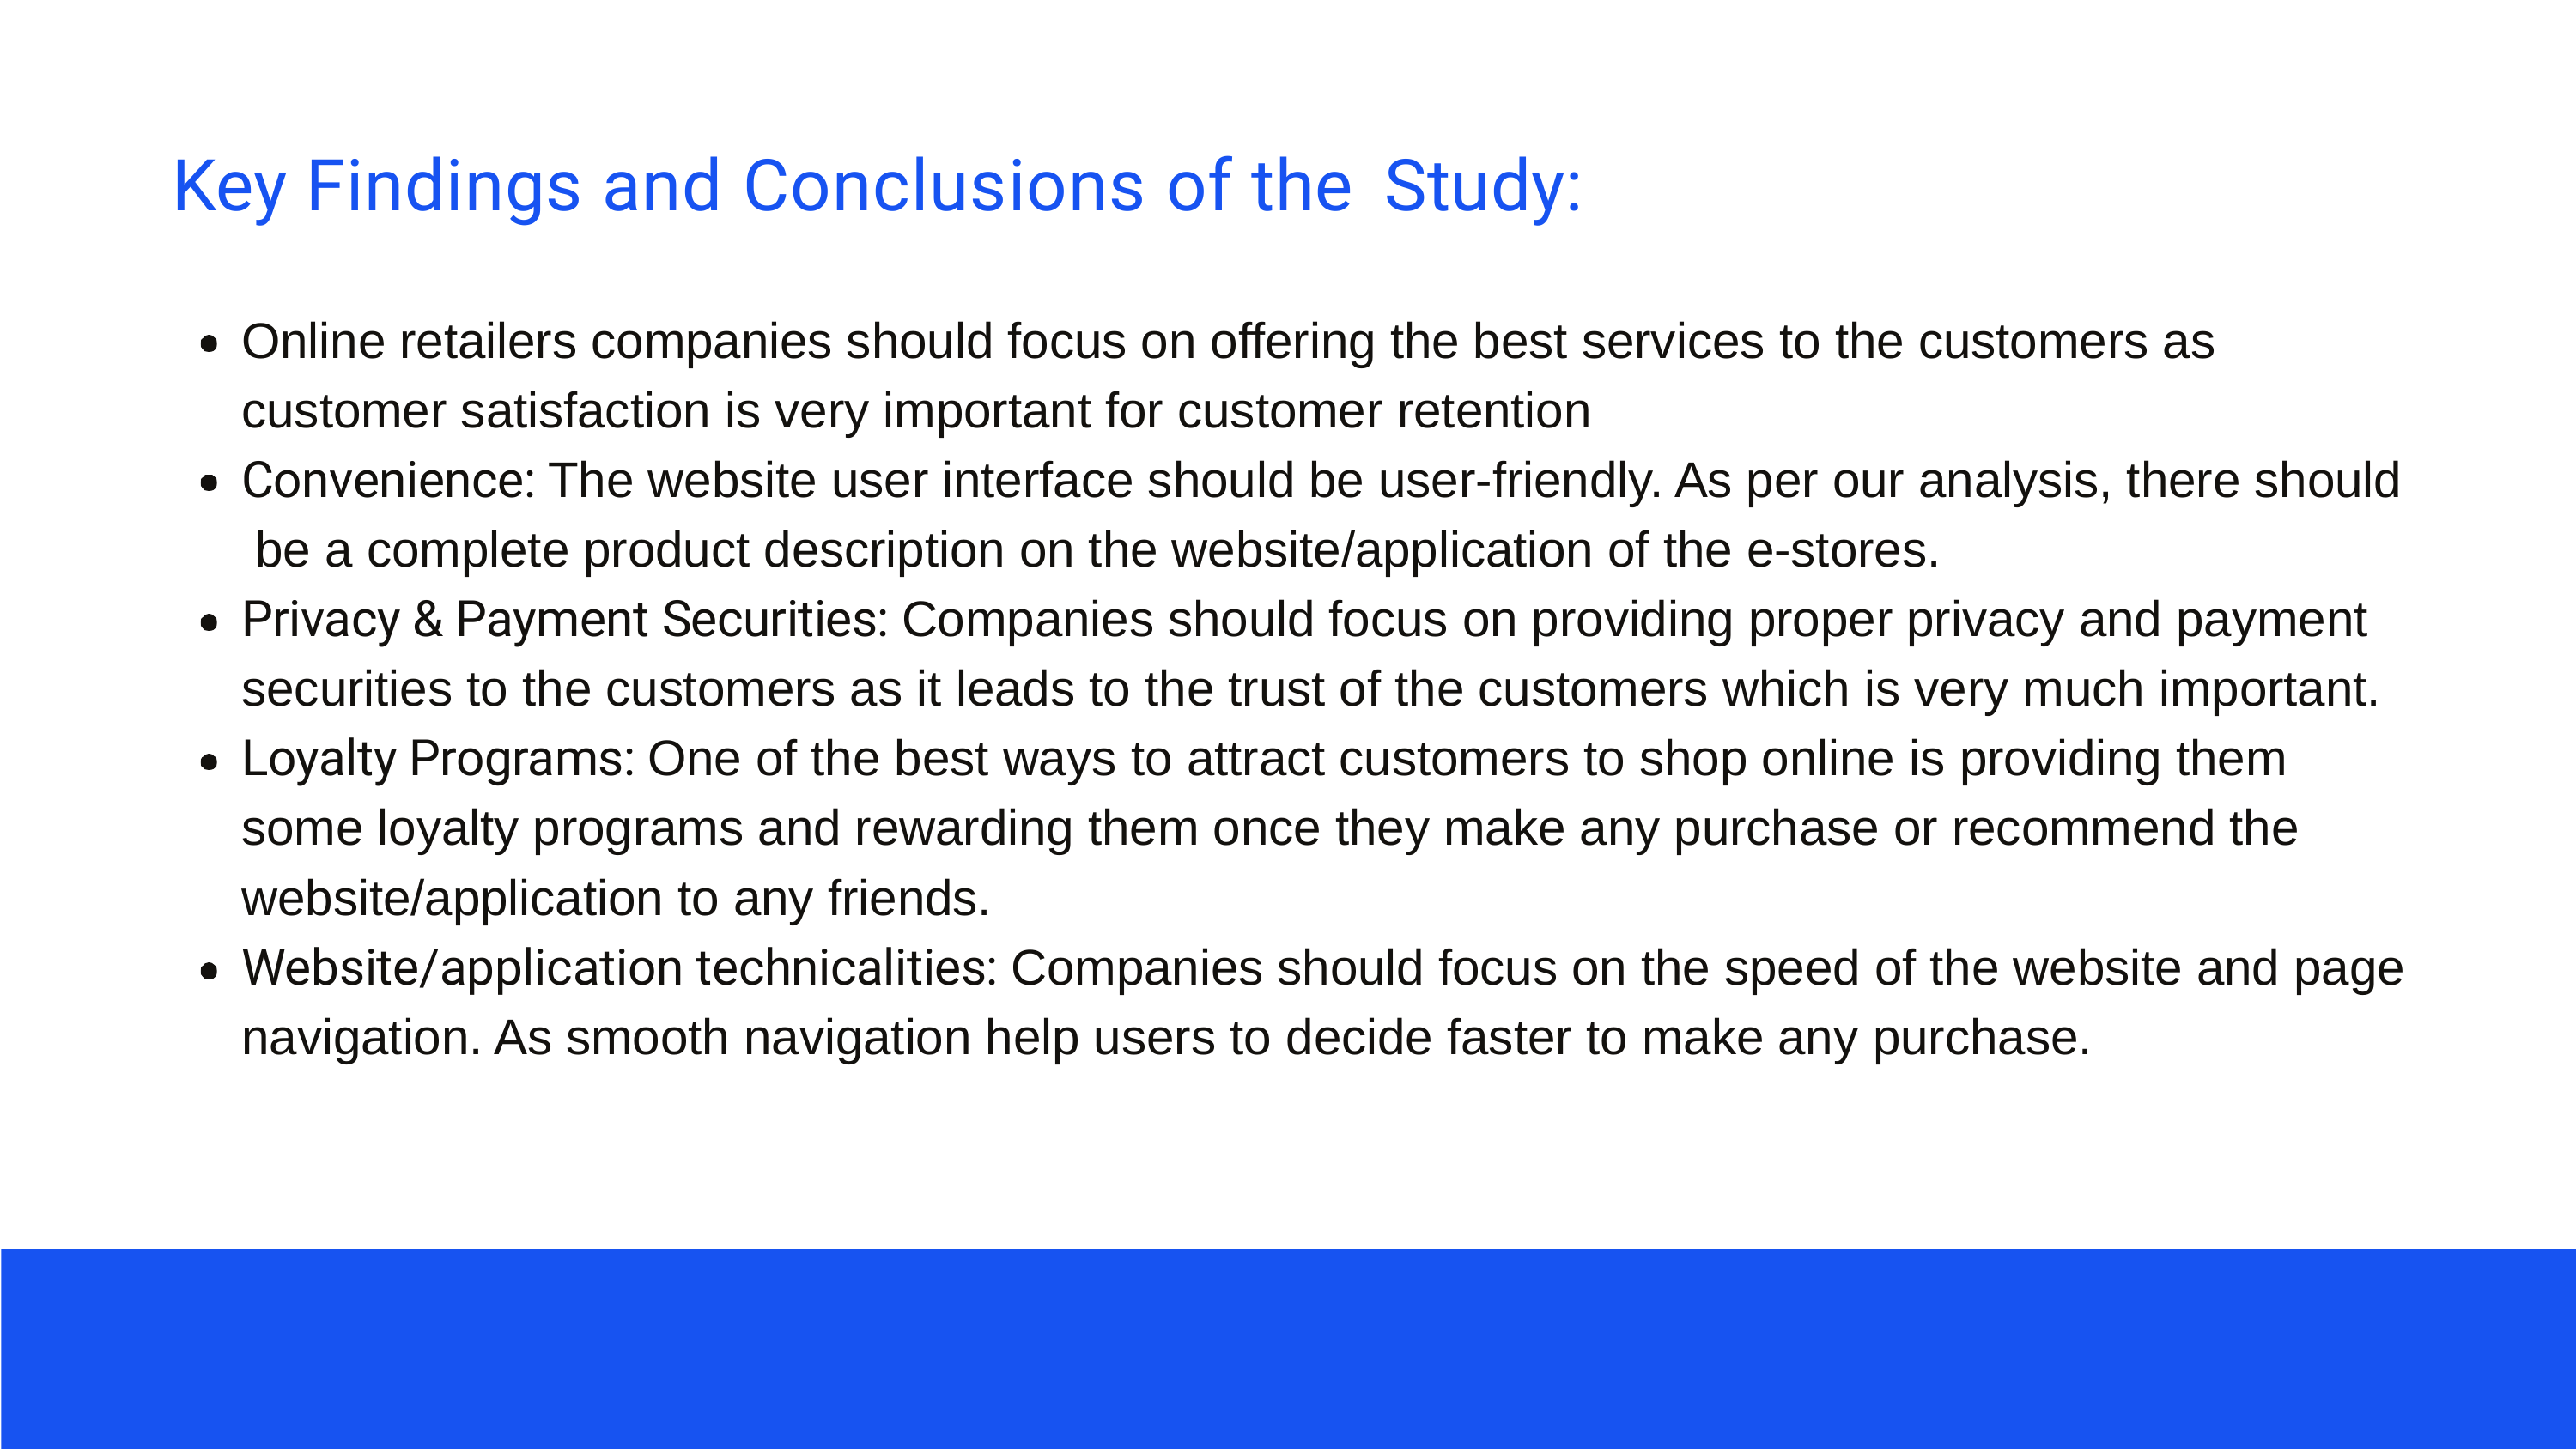

# Key Findings and Conclusions of the Study:
Online retailers companies should focus on offering the best services to the customers as  customer satisfaction is very important for customer retention
Convenience: The website user interface should be user-friendly. As per our analysis, there should  be a complete product description on the website/application of the e-stores.
Privacy & Payment Securities: Companies should focus on providing proper privacy and payment  securities to the customers as it leads to the trust of the customers which is very much important.  Loyalty Programs: One of the best ways to attract customers to shop online is providing them  some loyalty programs and rewarding them once they make any purchase or recommend the  website/application to any friends.
Website/application technicalities: Companies should focus on the speed of the website and page  navigation. As smooth navigation help users to decide faster to make any purchase.